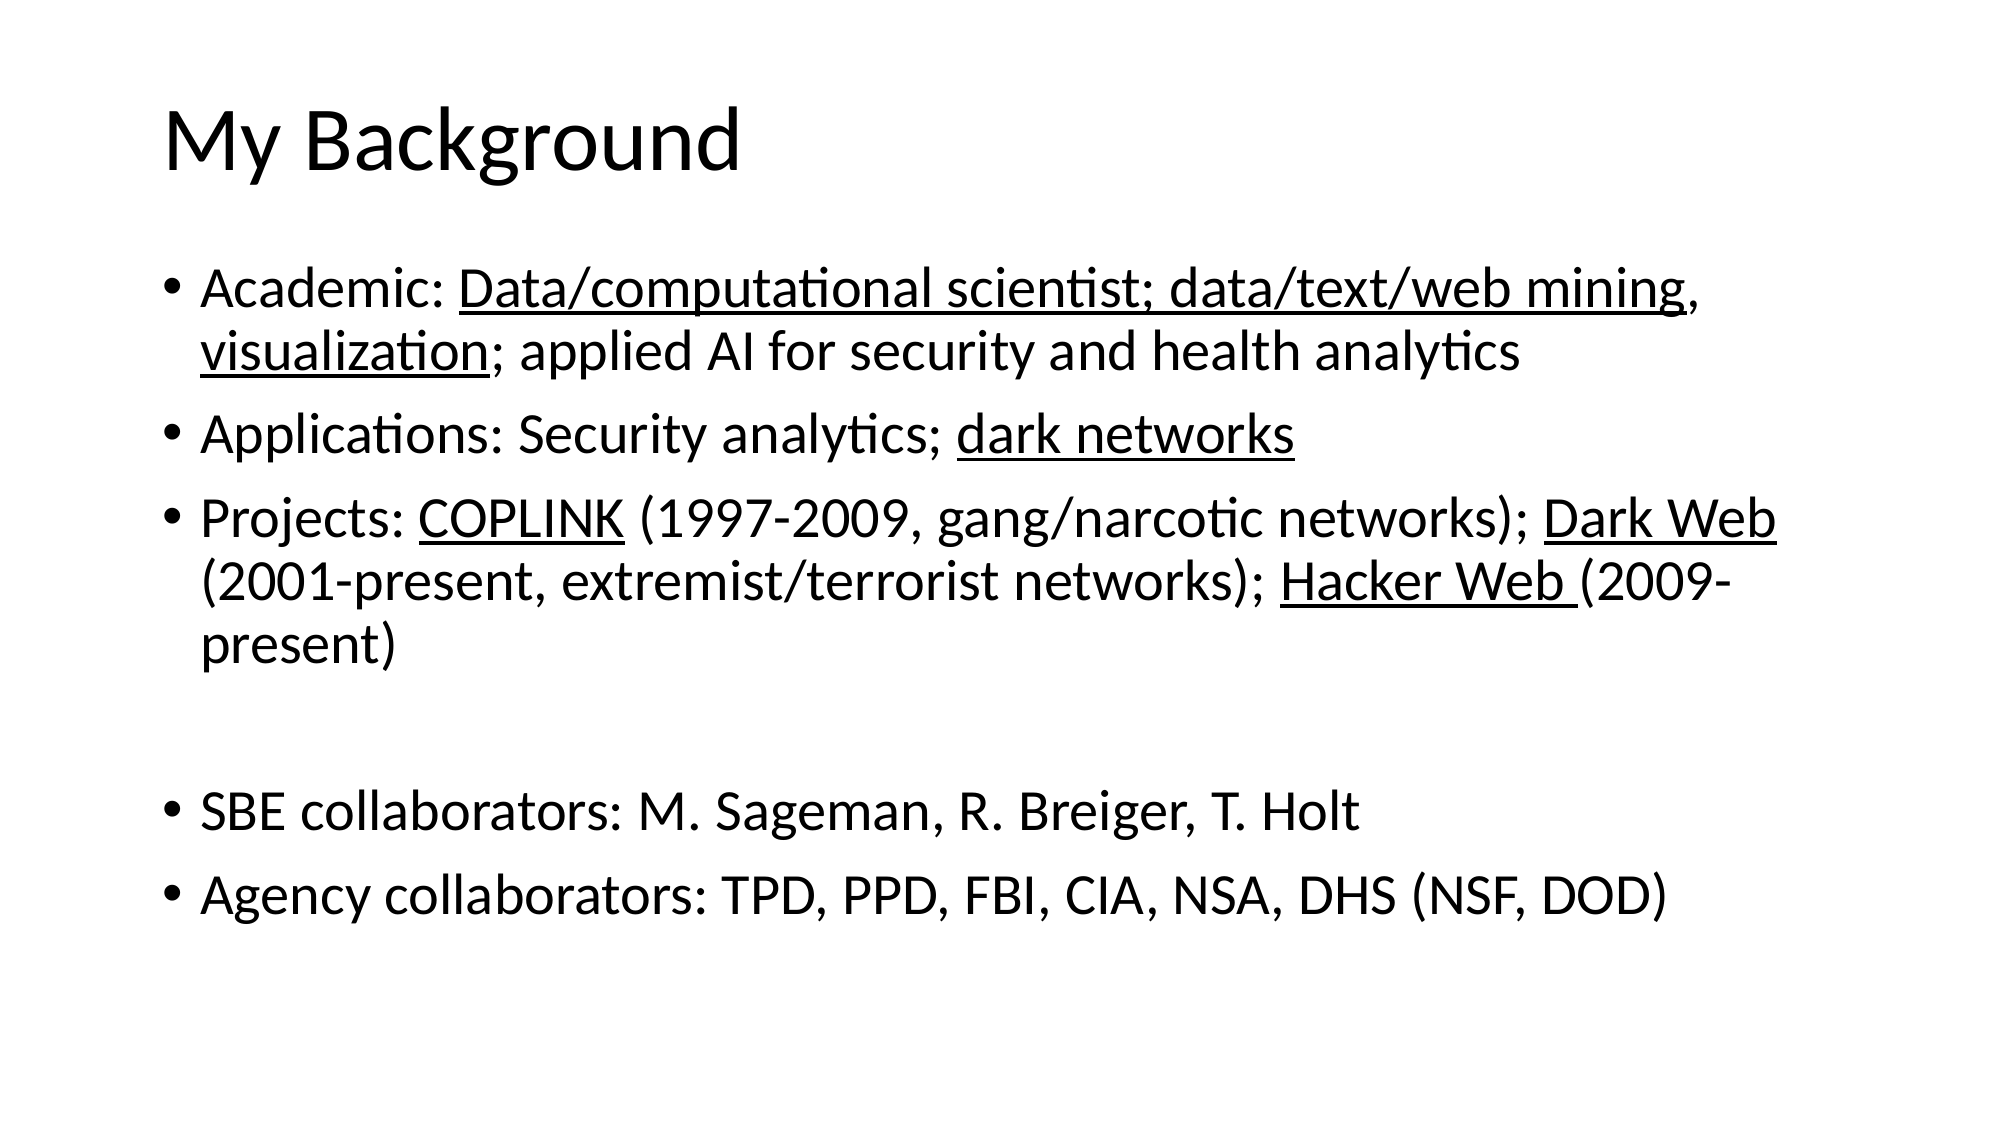

# My Background
Academic: Data/computational scientist; data/text/web mining, visualization; applied AI for security and health analytics
Applications: Security analytics; dark networks
Projects: COPLINK (1997-2009, gang/narcotic networks); Dark Web (2001-present, extremist/terrorist networks); Hacker Web (2009-present)

SBE collaborators: M. Sageman, R. Breiger, T. Holt
Agency collaborators: TPD, PPD, FBI, CIA, NSA, DHS (NSF, DOD)